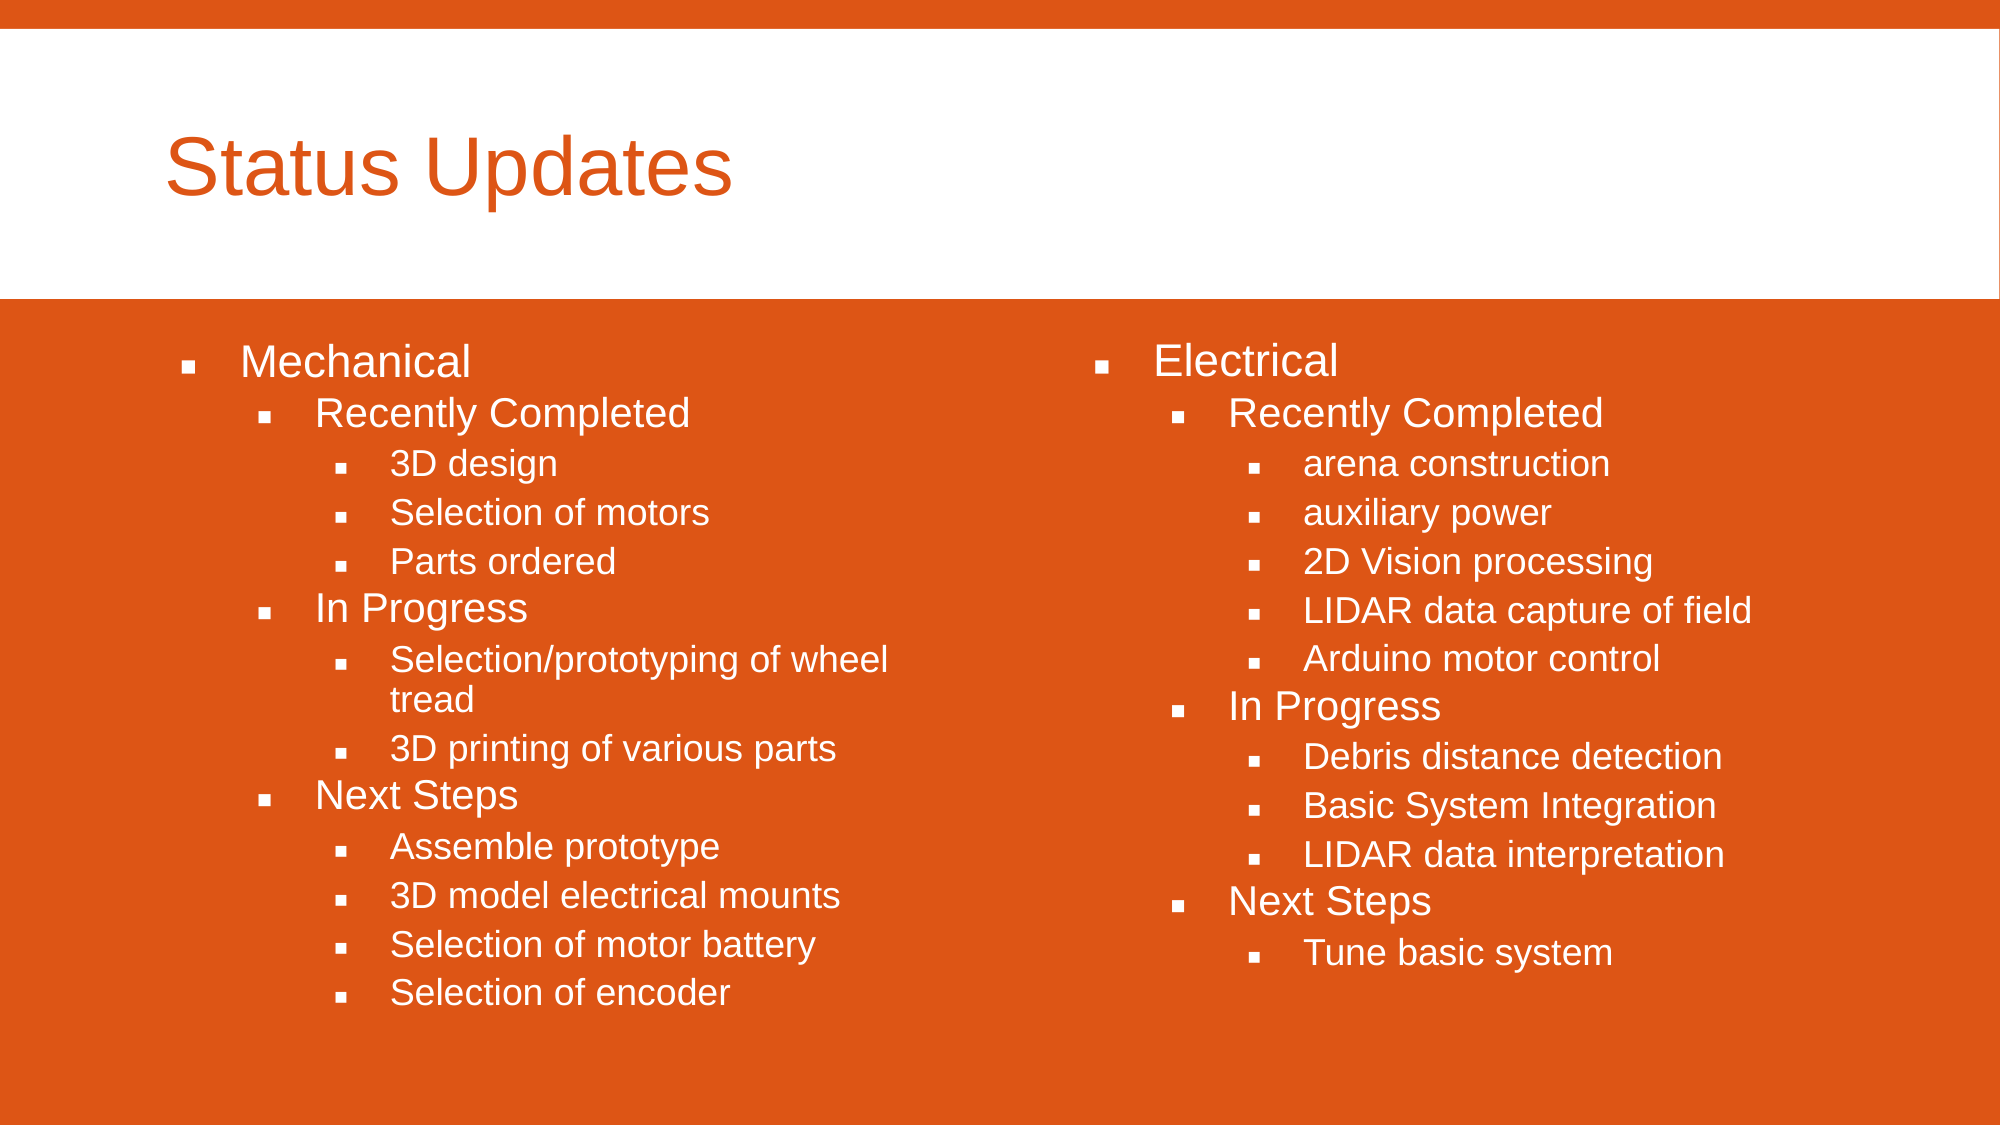

# Status Updates
Mechanical
Recently Completed
3D design
Selection of motors
Parts ordered
In Progress
Selection/prototyping of wheel tread
3D printing of various parts
Next Steps
Assemble prototype
3D model electrical mounts
Selection of motor battery
Selection of encoder
Electrical
Recently Completed
arena construction
auxiliary power
2D Vision processing
LIDAR data capture of field
Arduino motor control
In Progress
Debris distance detection
Basic System Integration
LIDAR data interpretation
Next Steps
Tune basic system